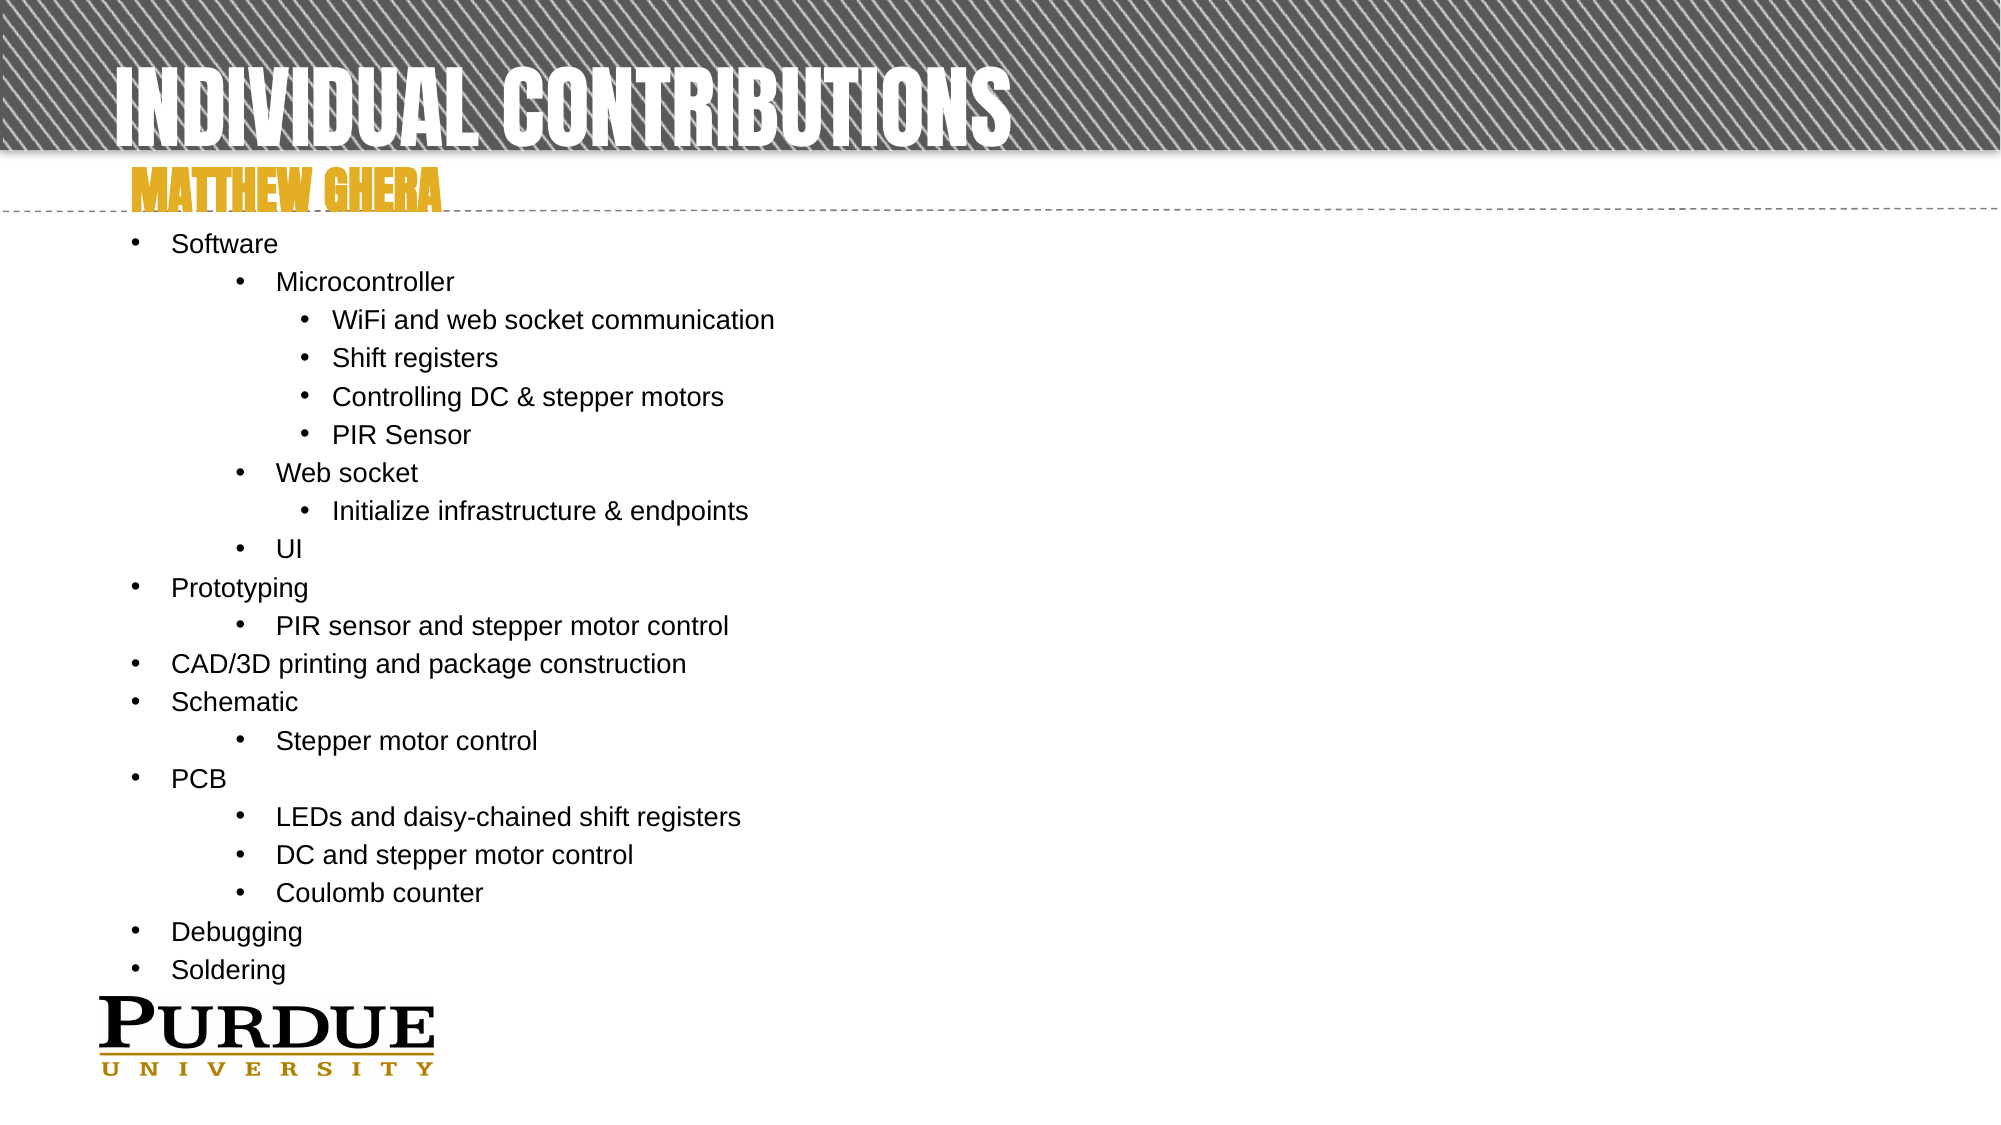

# Individual contributions
Matthew Ghera
Software
Microcontroller
WiFi and web socket communication
Shift registers
Controlling DC & stepper motors
PIR Sensor
Web socket
Initialize infrastructure & endpoints
UI
Prototyping
PIR sensor and stepper motor control
CAD/3D printing and package construction
Schematic
Stepper motor control
PCB
LEDs and daisy-chained shift registers
DC and stepper motor control
Coulomb counter
Debugging
Soldering